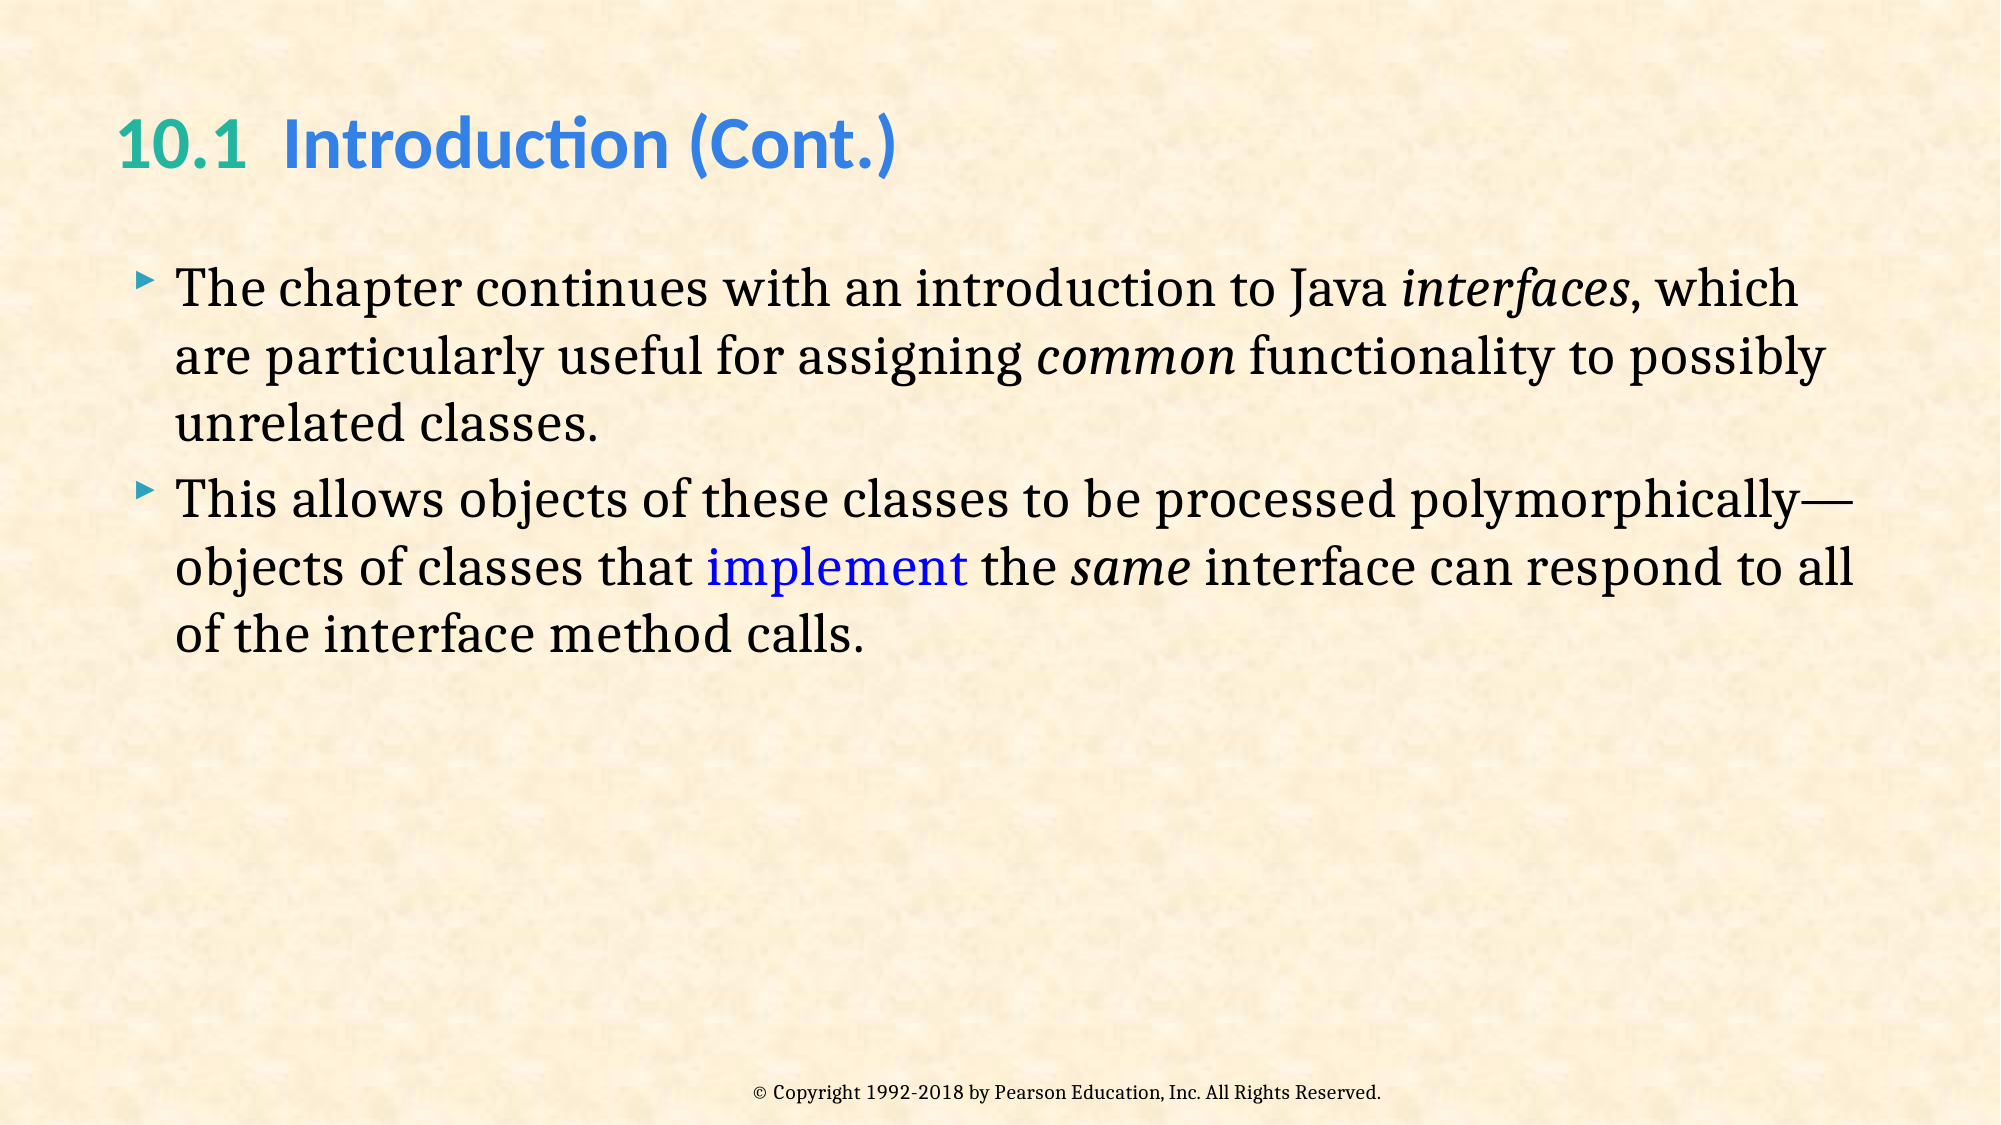

# 10.1  Introduction (Cont.)
The chapter continues with an introduction to Java interfaces, which are particularly useful for assigning common functionality to possibly unrelated classes.
This allows objects of these classes to be processed polymorphically—objects of classes that implement the same interface can respond to all of the interface method calls.
© Copyright 1992-2018 by Pearson Education, Inc. All Rights Reserved.